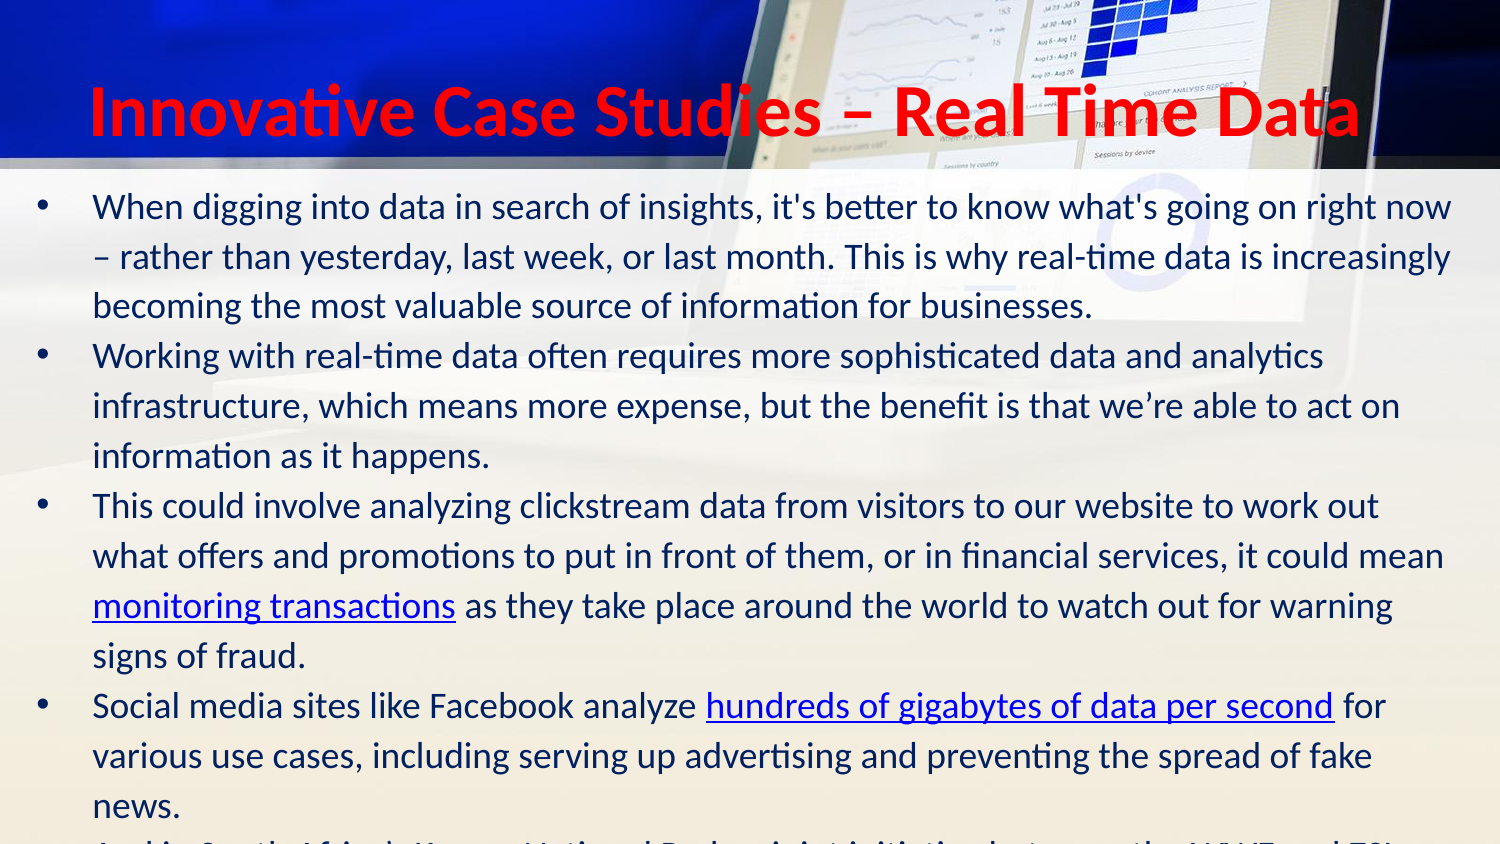

# Innovative Case Studies – Real Time Data
When digging into data in search of insights, it's better to know what's going on right now – rather than yesterday, last week, or last month. This is why real-time data is increasingly becoming the most valuable source of information for businesses.
Working with real-time data often requires more sophisticated data and analytics infrastructure, which means more expense, but the benefit is that we’re able to act on information as it happens.
This could involve analyzing clickstream data from visitors to our website to work out what offers and promotions to put in front of them, or in financial services, it could mean monitoring transactions as they take place around the world to watch out for warning signs of fraud.
Social media sites like Facebook analyze hundreds of gigabytes of data per second for various use cases, including serving up advertising and preventing the spread of fake news.
And in South Africa’s Kruger National Park, a joint initiative between the WWF and ZSL analyzes video footage in real-time to alert law enforcement to the presence of poachers.